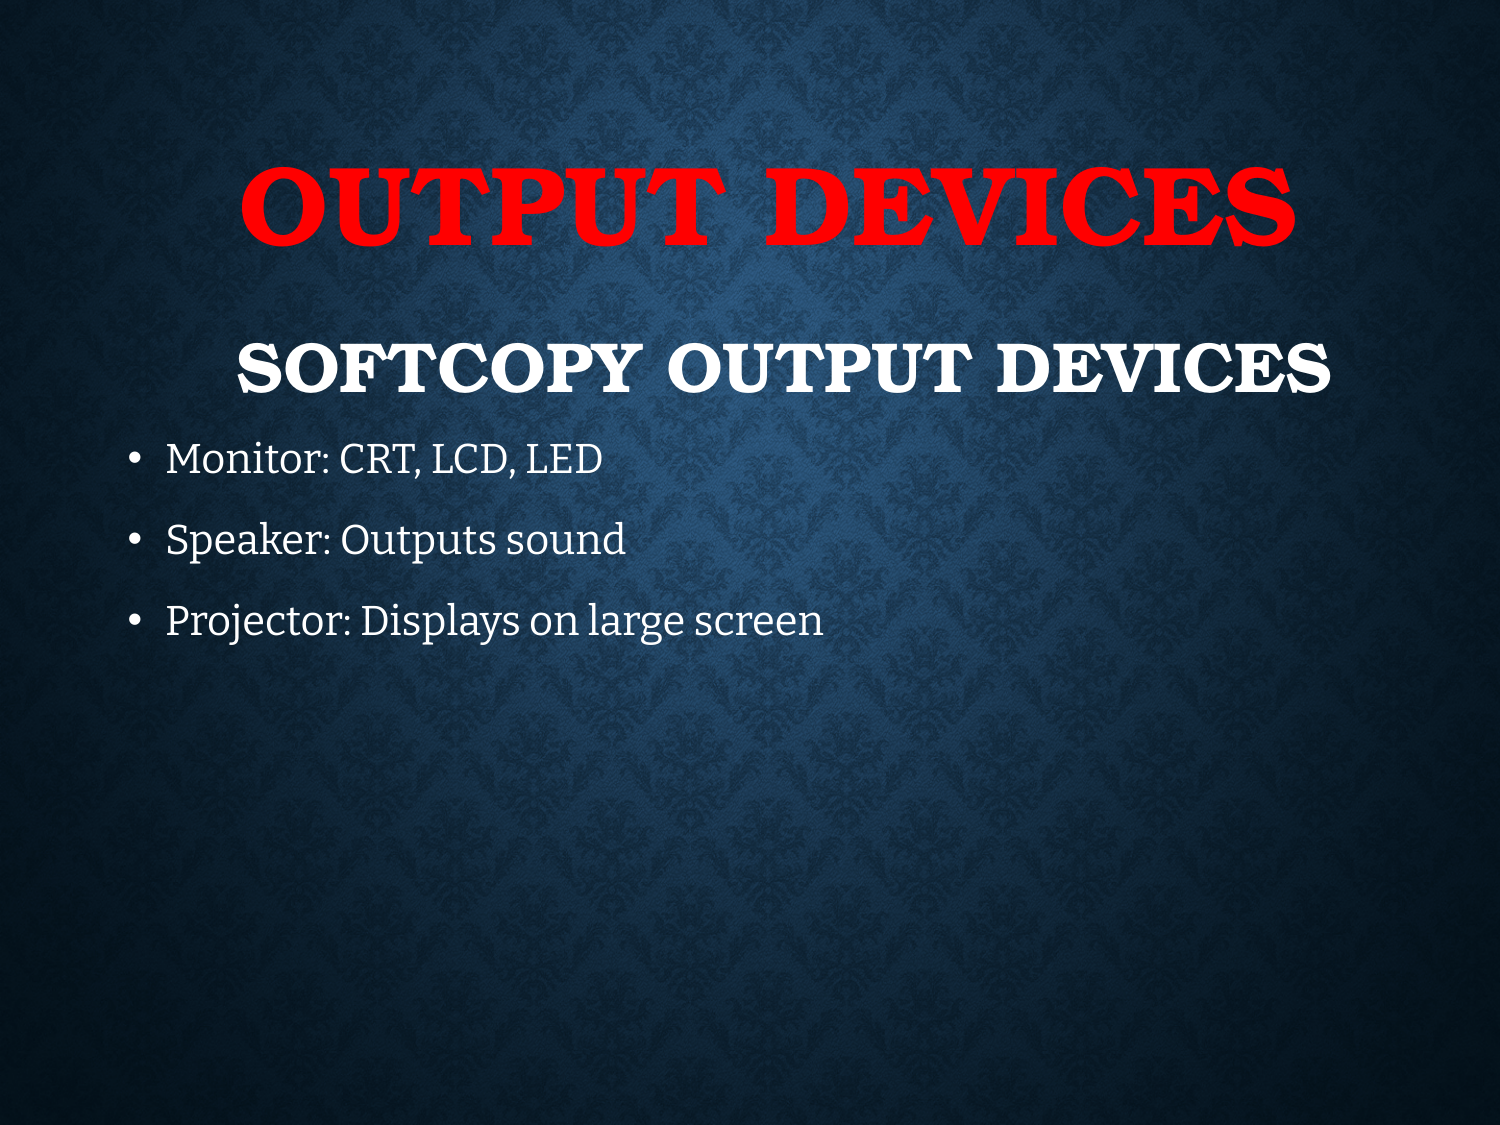

Output Devices
# Softcopy Output Devices

Monitor: CRT, LCD, LED
Speaker: Outputs sound
Projector: Displays on large screen